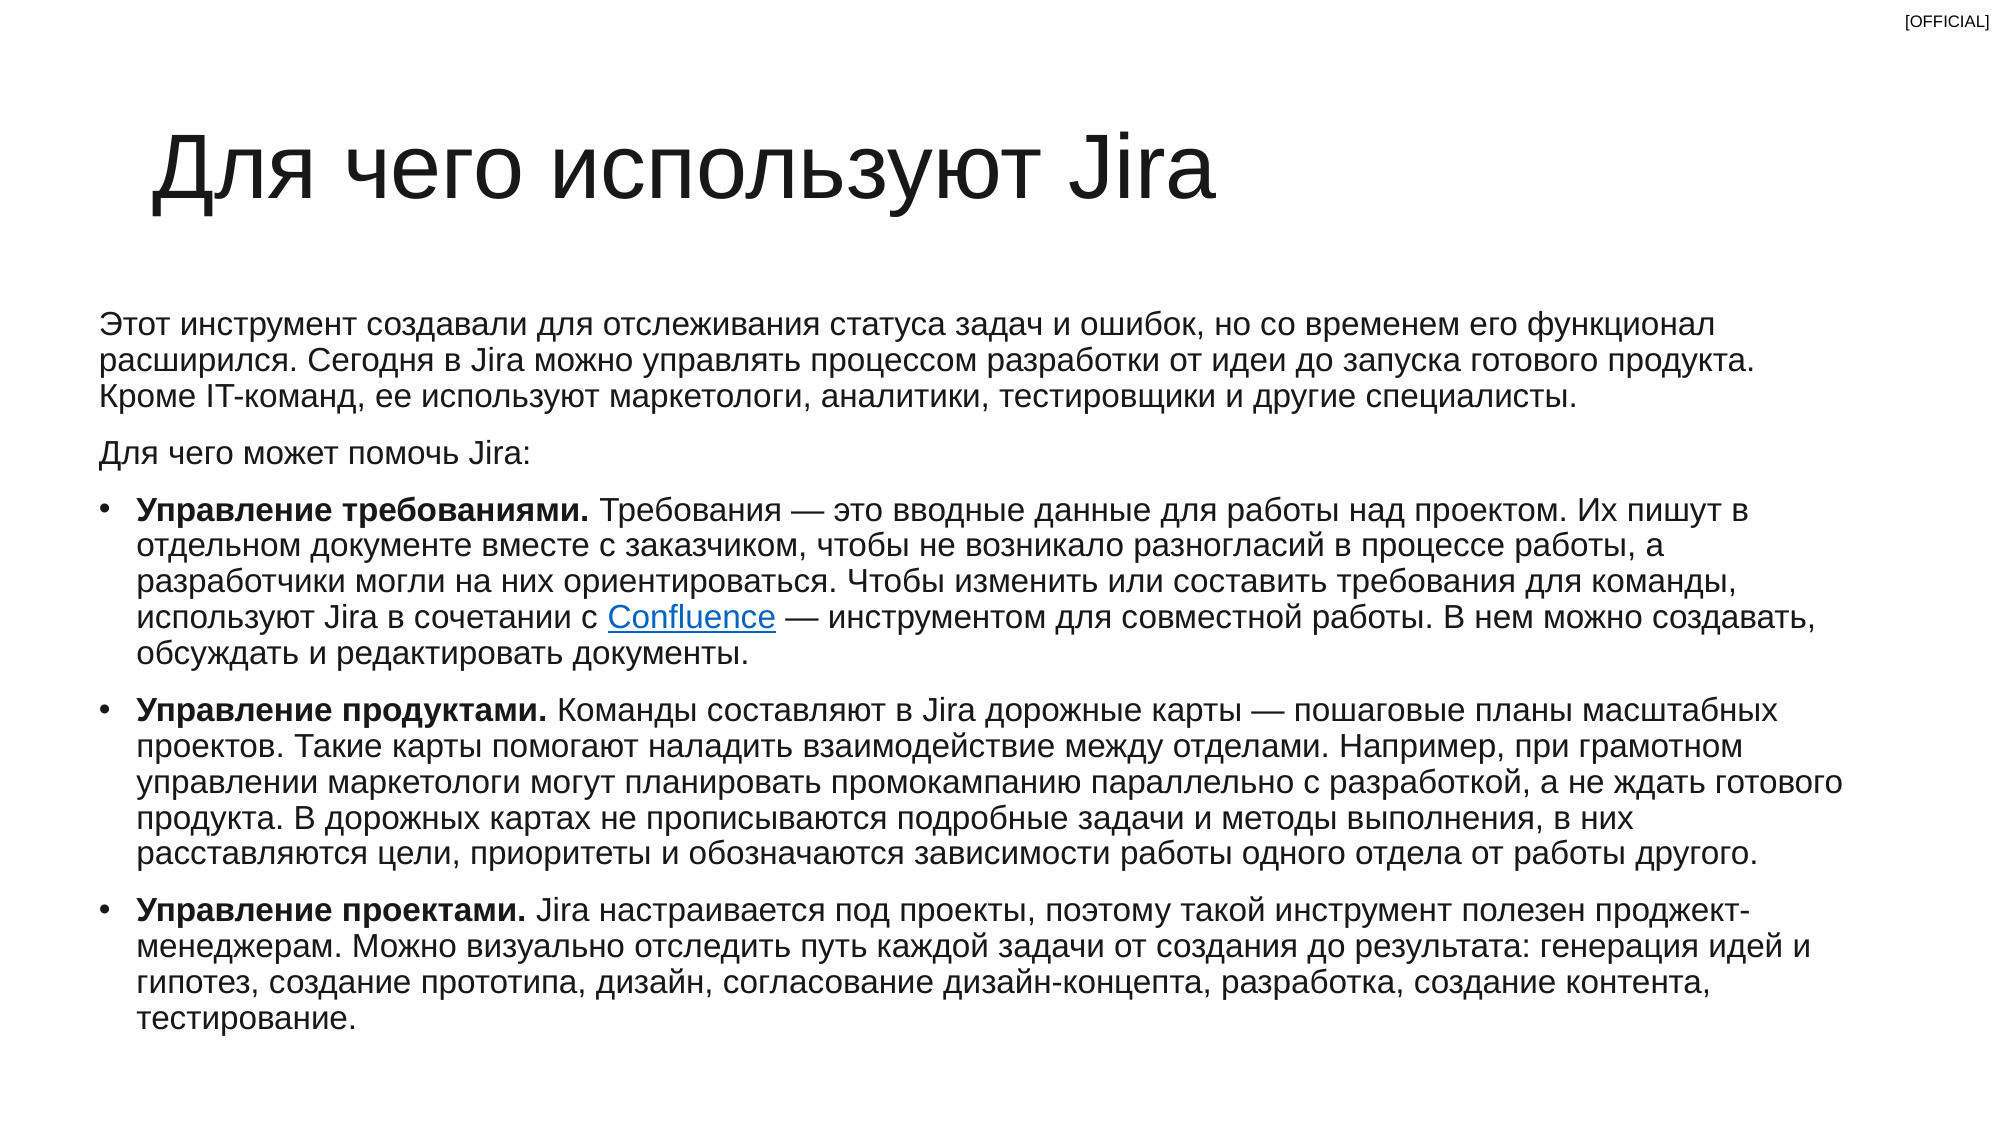

# Для чего используют Jira
Этот инструмент создавали для отслеживания статуса задач и ошибок, но со временем его функционал расширился. Сегодня в Jira можно управлять процессом разработки от идеи до запуска готового продукта. Кроме IT-команд, ее используют маркетологи, аналитики, тестировщики и другие специалисты.
Для чего может помочь Jira:
Управление требованиями. Требования — это вводные данные для работы над проектом. Их пишут в отдельном документе вместе с заказчиком, чтобы не возникало разногласий в процессе работы, а разработчики могли на них ориентироваться. Чтобы изменить или составить требования для команды, используют Jira в сочетании с Confluence — инструментом для совместной работы. В нем можно создавать, обсуждать и редактировать документы.
Управление продуктами. Команды составляют в Jira дорожные карты — пошаговые планы масштабных проектов. Такие карты помогают наладить взаимодействие между отделами. Например, при грамотном управлении маркетологи могут планировать промокампанию параллельно с разработкой, а не ждать готового продукта. В дорожных картах не прописываются подробные задачи и методы выполнения, в них расставляются цели, приоритеты и обозначаются зависимости работы одного отдела от работы другого.
Управление проектами. Jira настраивается под проекты, поэтому такой инструмент полезен проджект-менеджерам. Можно визуально отследить путь каждой задачи от создания до результата: генерация идей и гипотез, создание прототипа, дизайн, согласование дизайн-концепта, разработка, создание контента, тестирование.